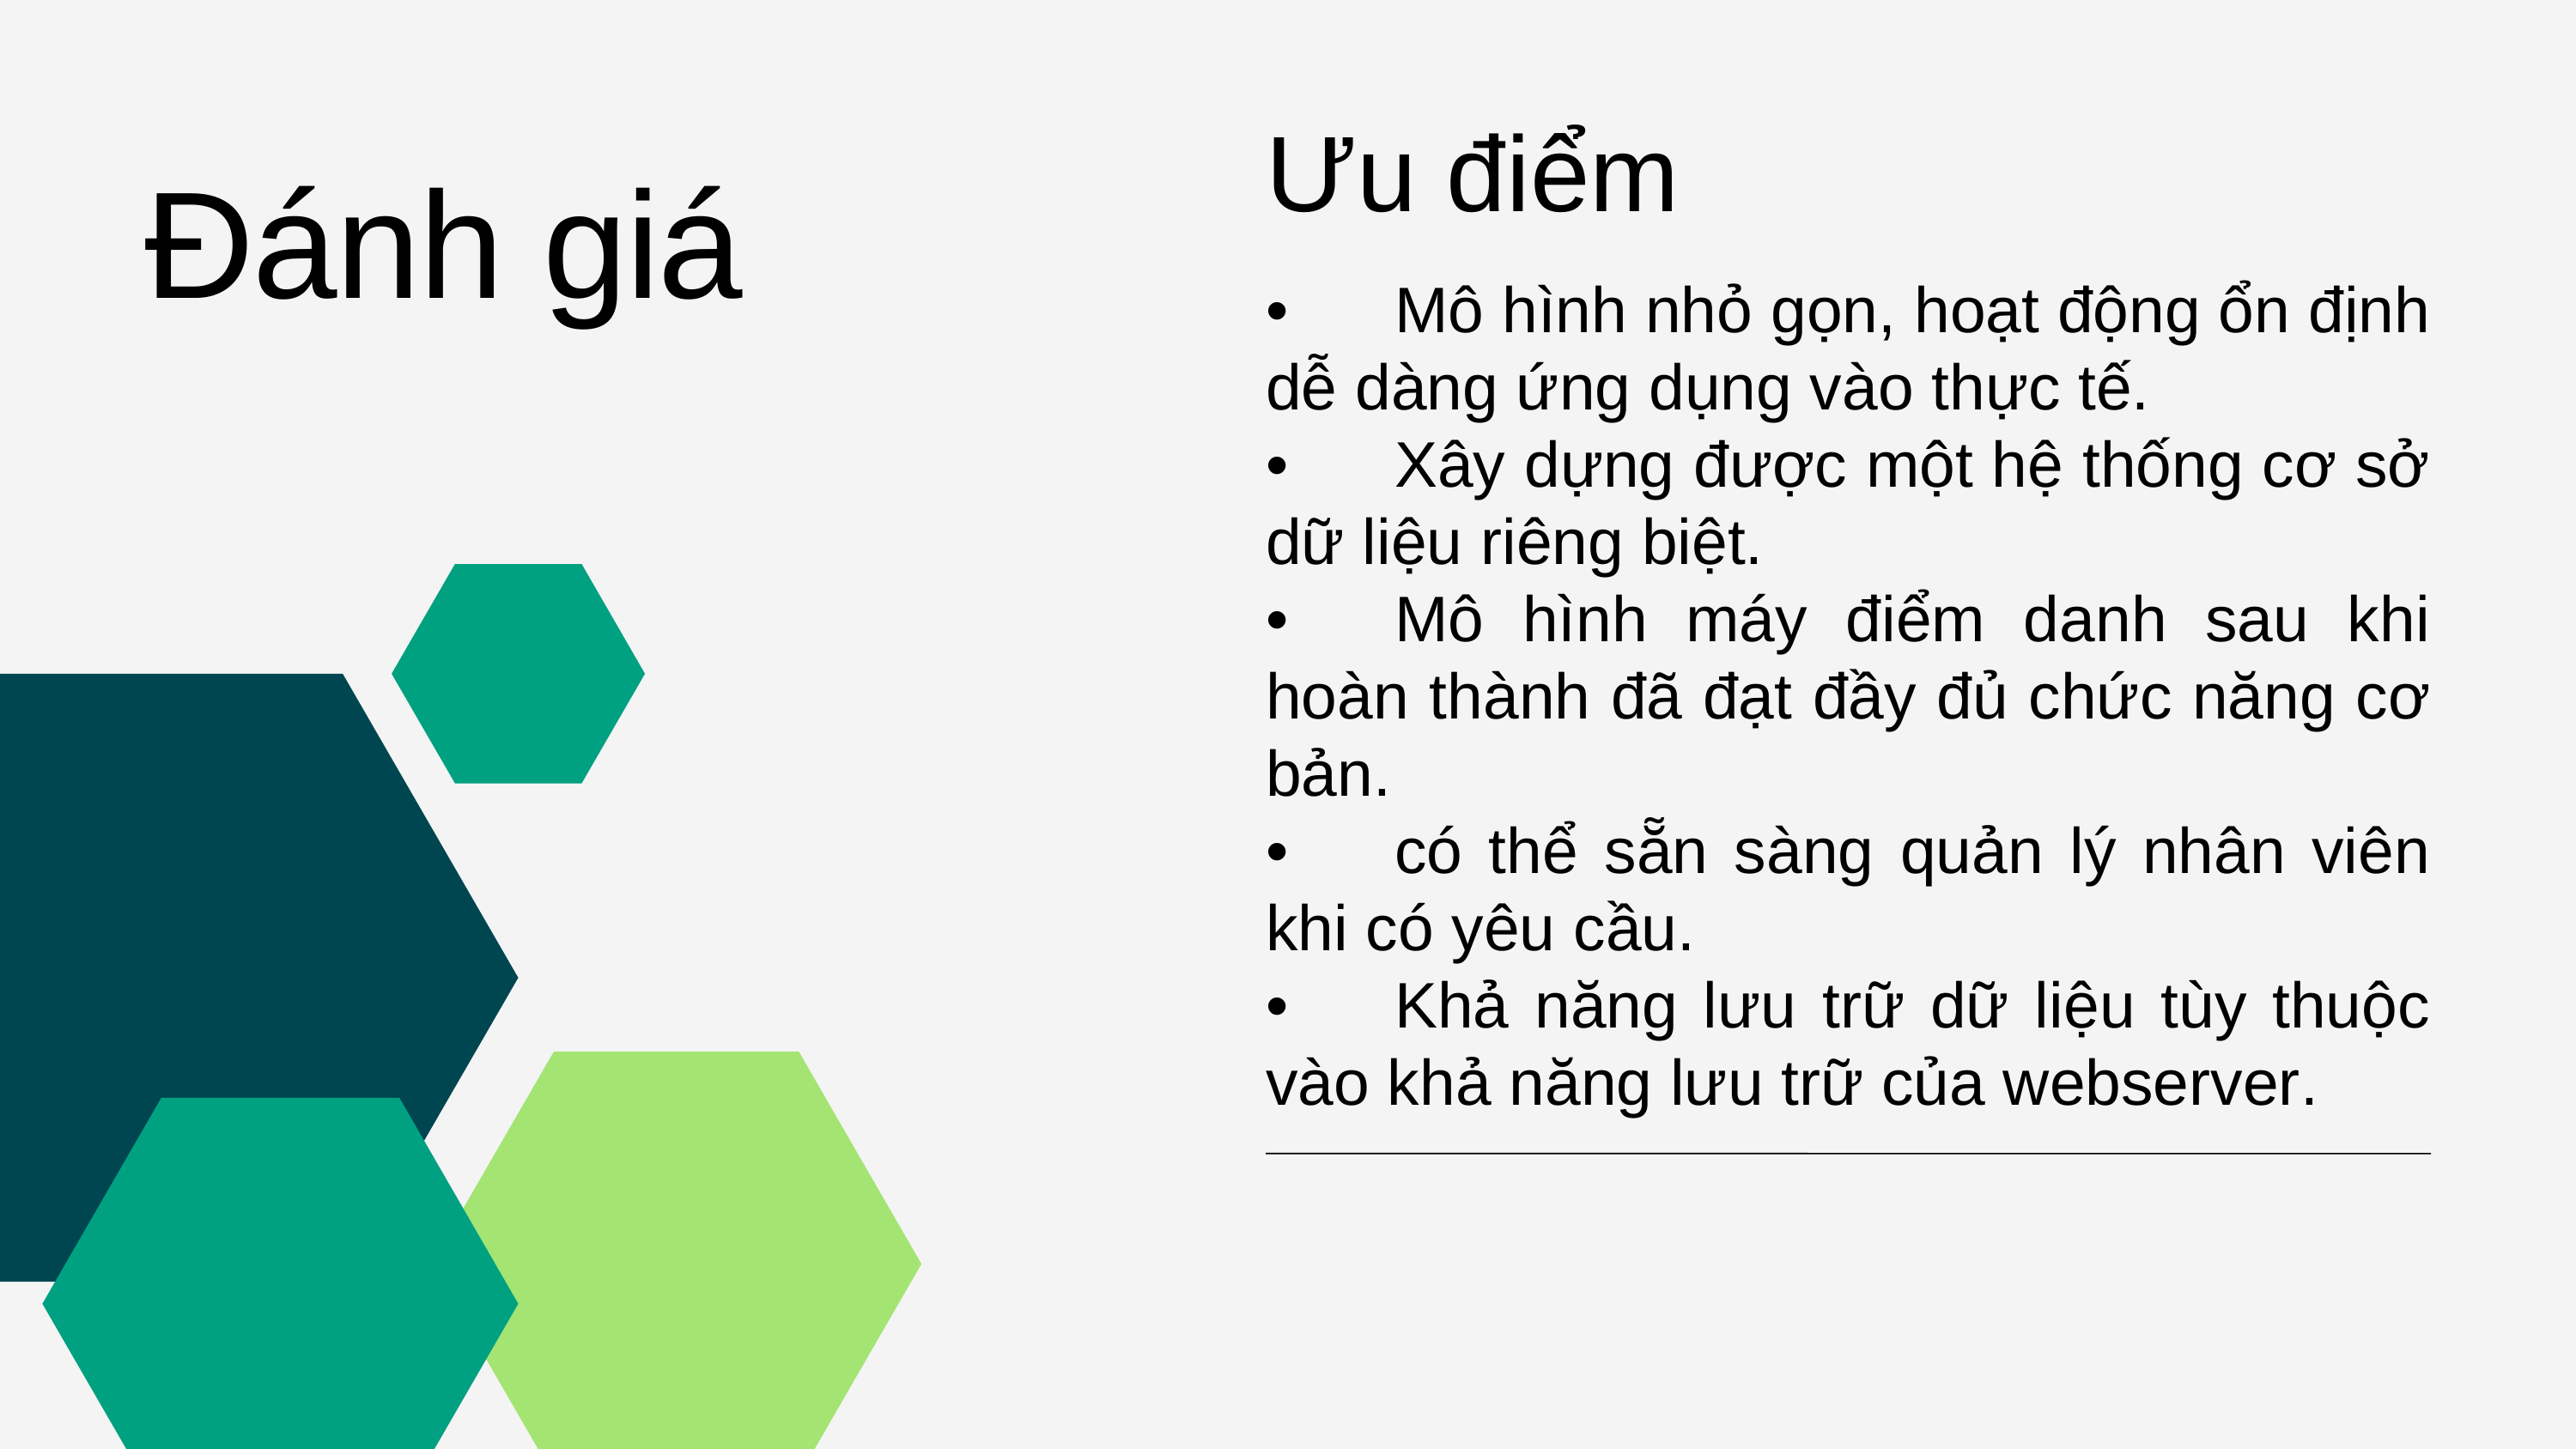

Đánh giá
Ưu điểm
•	Mô hình nhỏ gọn, hoạt động ổn định dễ dàng ứng dụng vào thực tế.
•	Xây dựng được một hệ thống cơ sở dữ liệu riêng biệt.
•	Mô hình máy điểm danh sau khi hoàn thành đã đạt đầy đủ chức năng cơ bản.
•	có thể sẵn sàng quản lý nhân viên khi có yêu cầu.
•	Khả năng lưu trữ dữ liệu tùy thuộc vào khả năng lưu trữ của webserver.